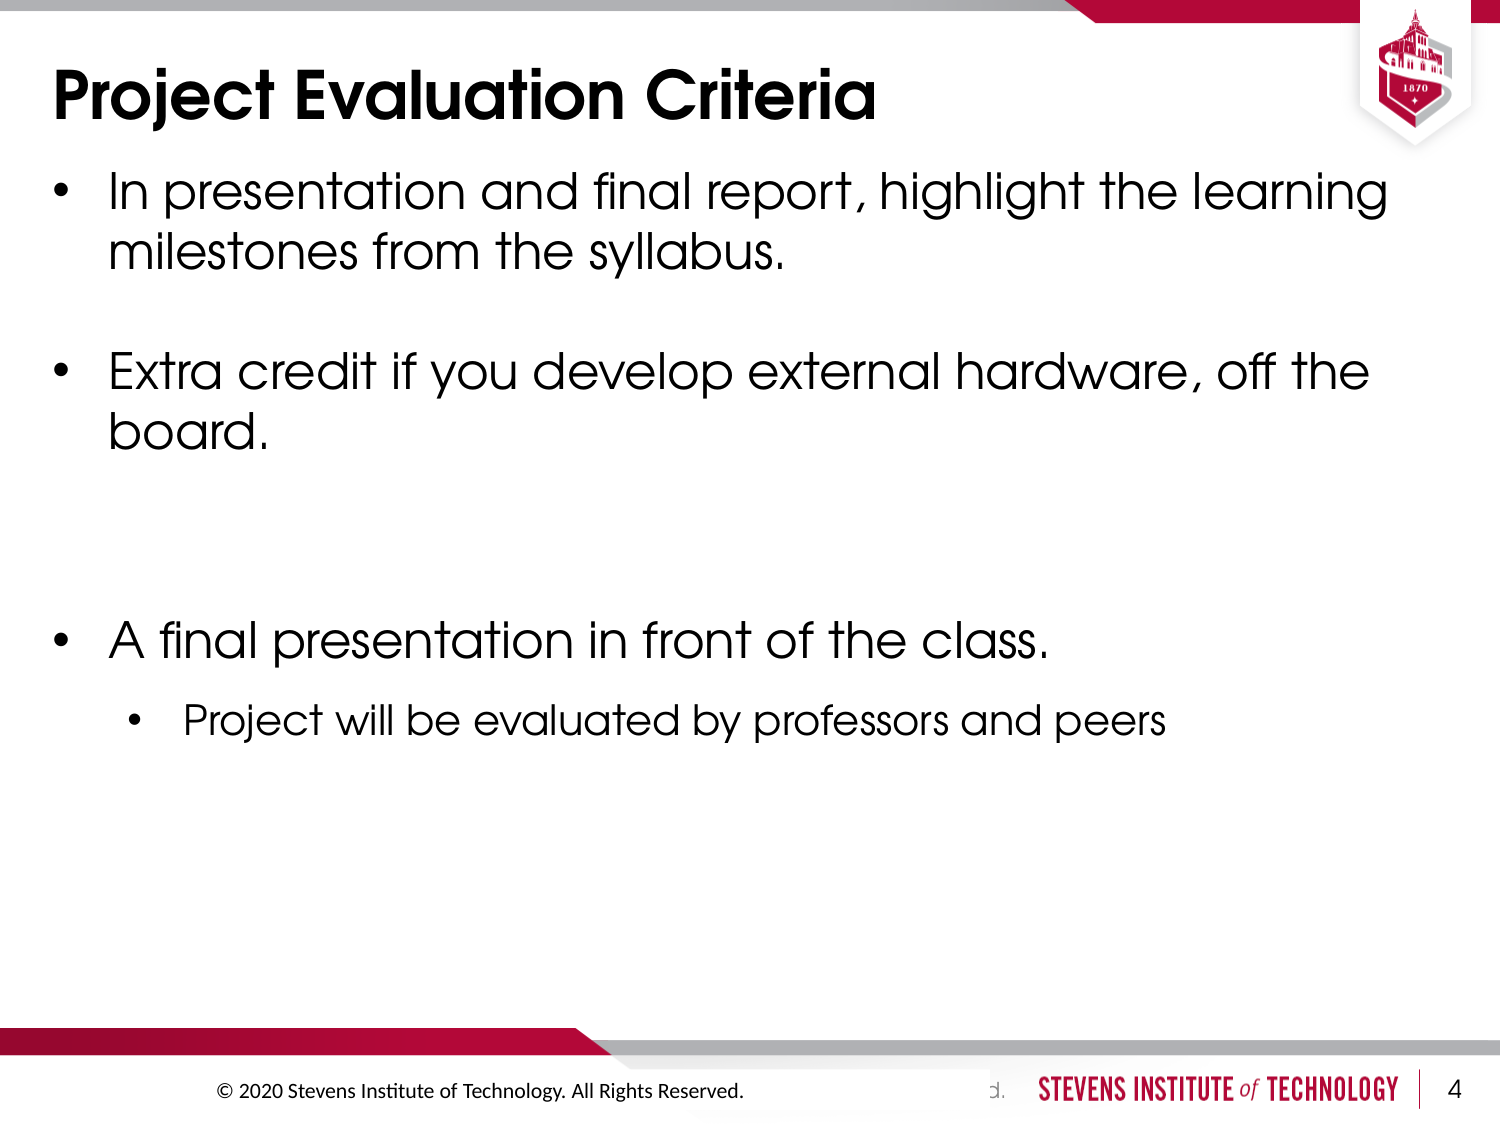

# Project Evaluation Criteria
In presentation and final report, highlight the learning milestones from the syllabus.

Extra credit if you develop external hardware, off the board.

A final presentation in front of the class.
Project will be evaluated by professors and peers

4
© 2015 Stevens Institute of Technology. All Rights Reserved.
© 2020 Stevens Institute of Technology. All Rights Reserved.